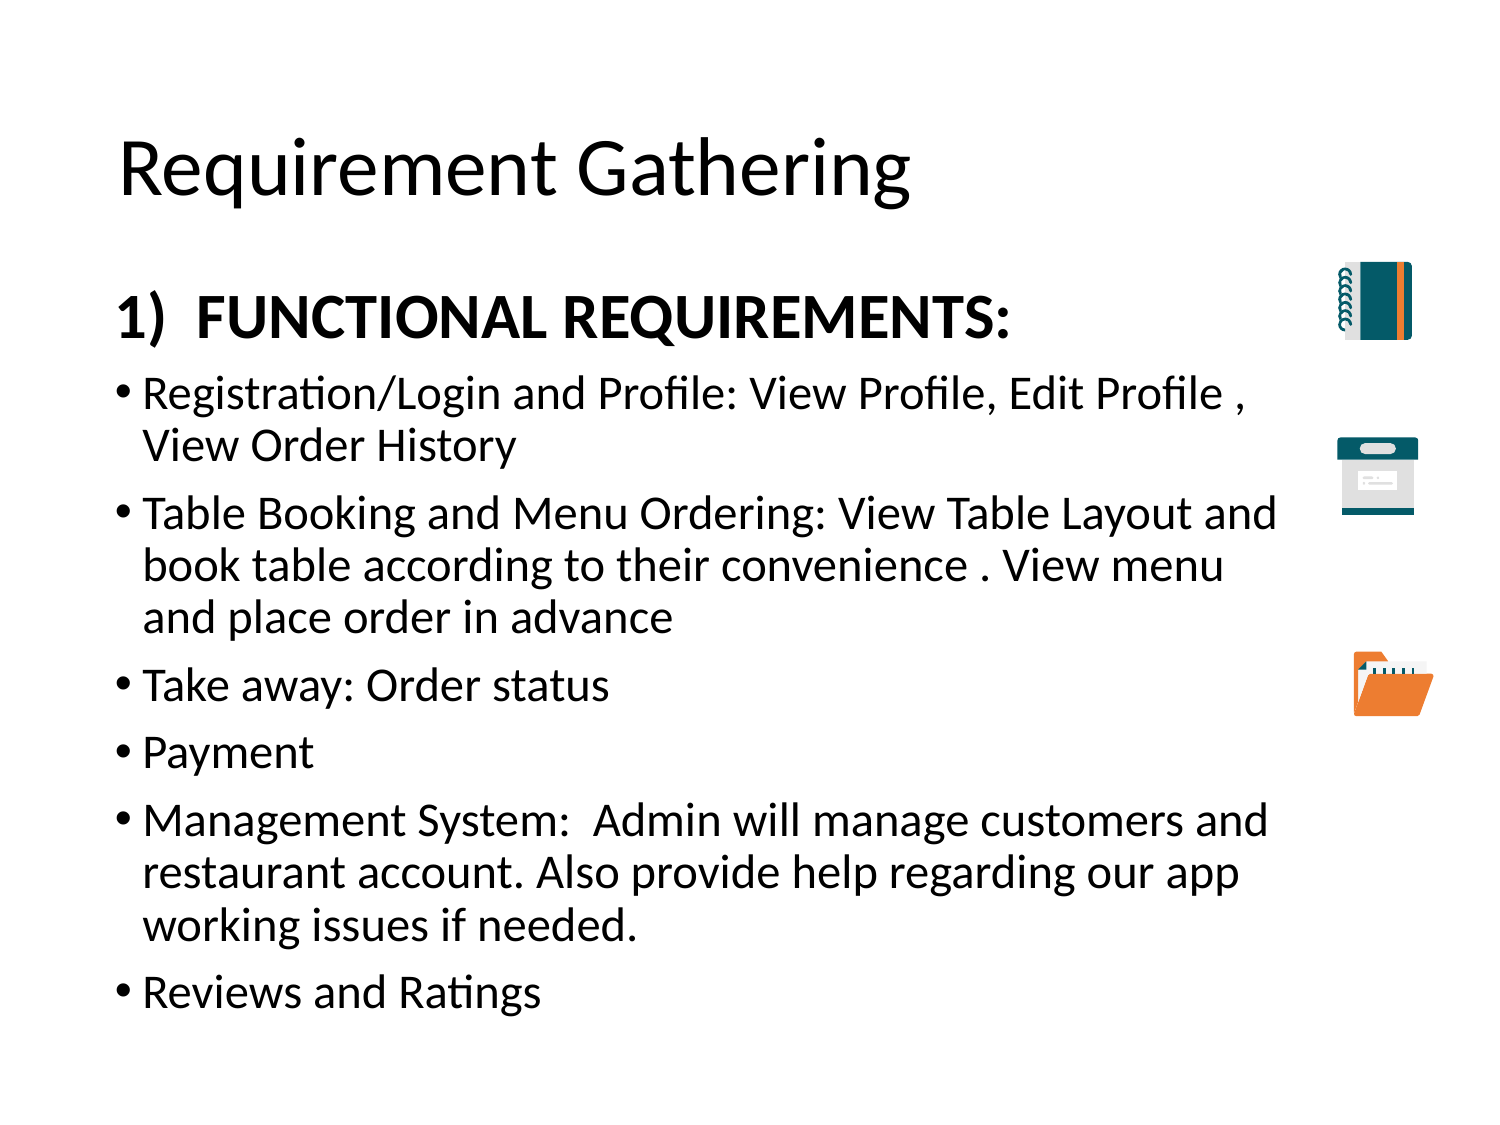

# Requirement Gathering

FUNCTIONAL REQUIREMENTS:
Registration/Login and Profile: View Profile, Edit Profile , View Order History
Table Booking and Menu Ordering: View Table Layout and book table according to their convenience . View menu and place order in advance
Take away: Order status
Payment
Management System:  Admin will manage customers and restaurant account. Also provide help regarding our app working issues if needed.
Reviews and Ratings